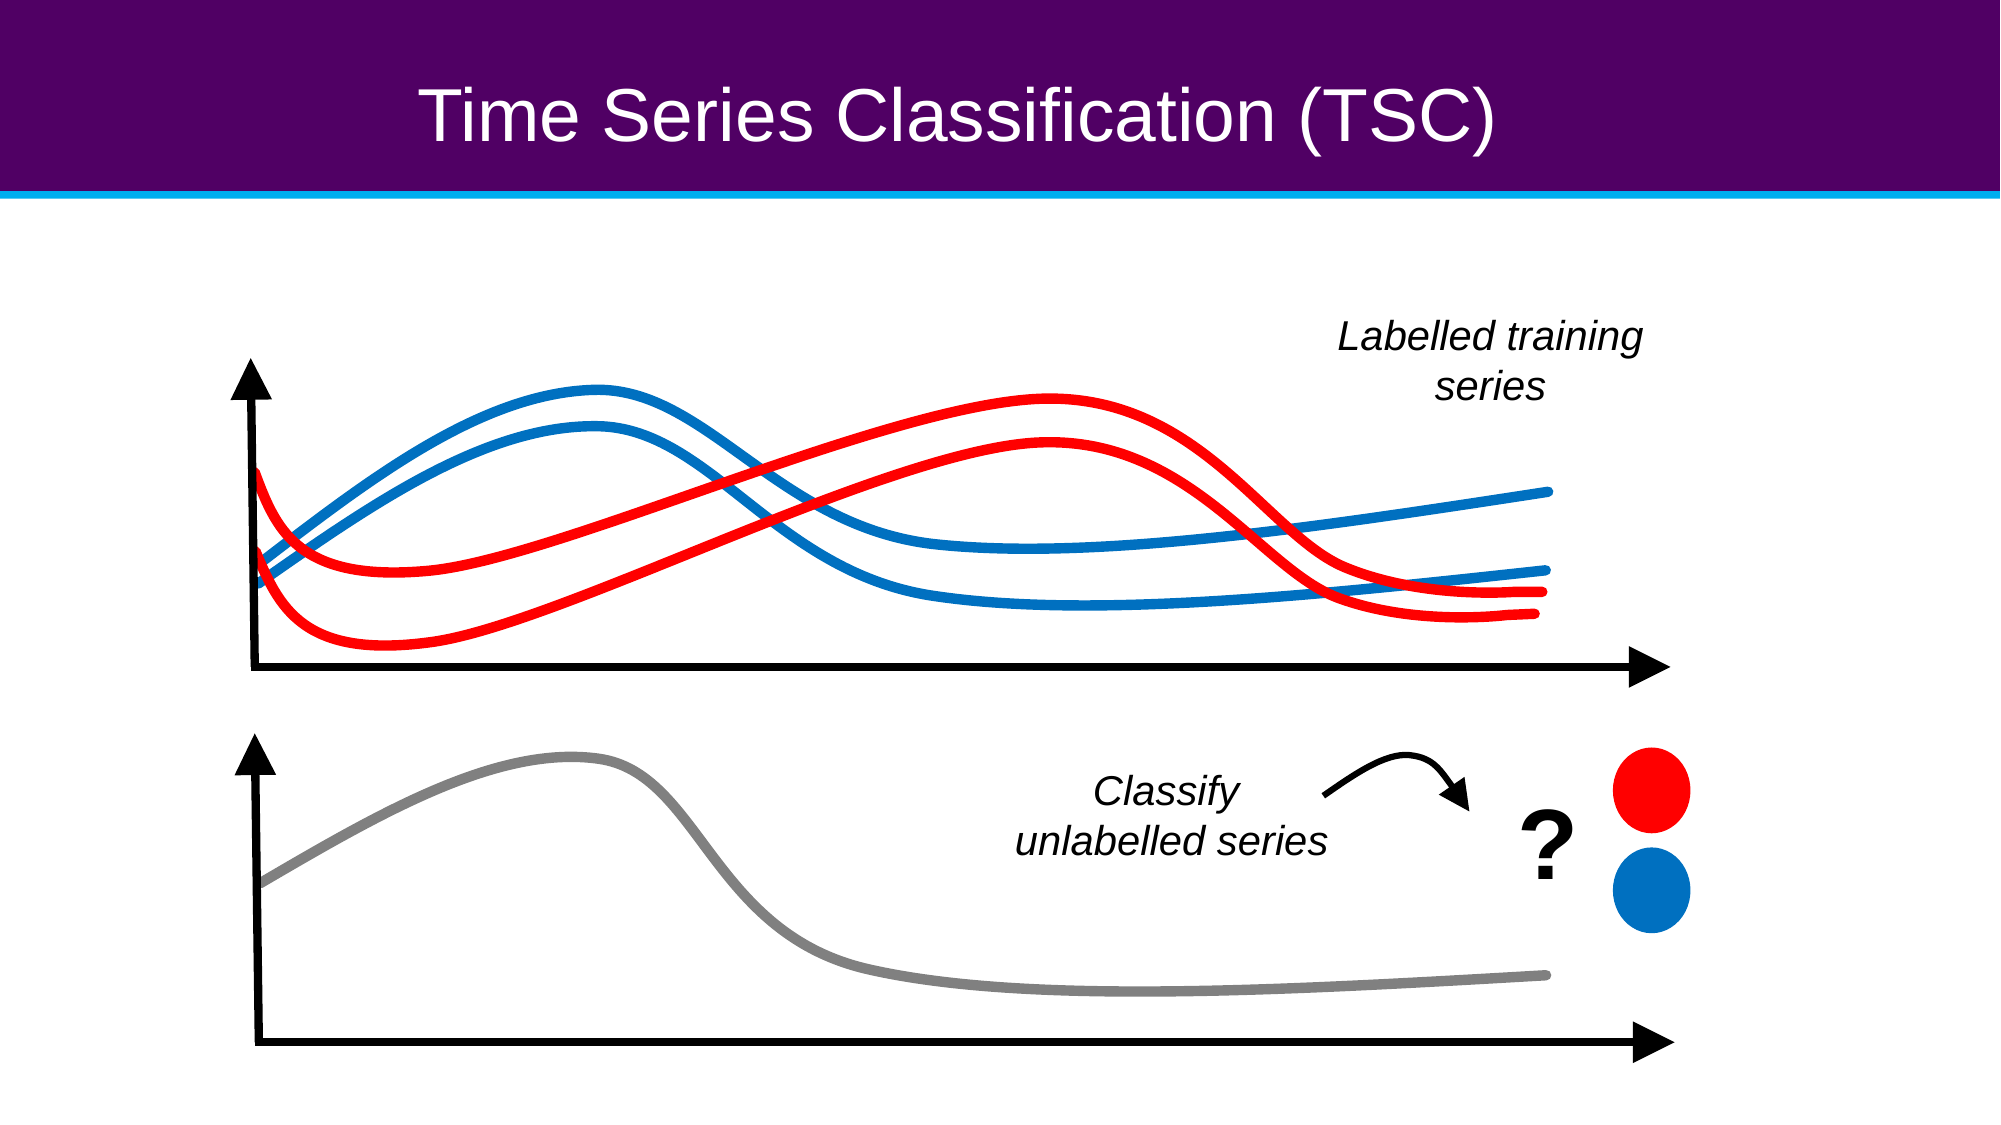

# Time Series Classification (TSC)
Labelled training series

Classify
unlabelled series
?